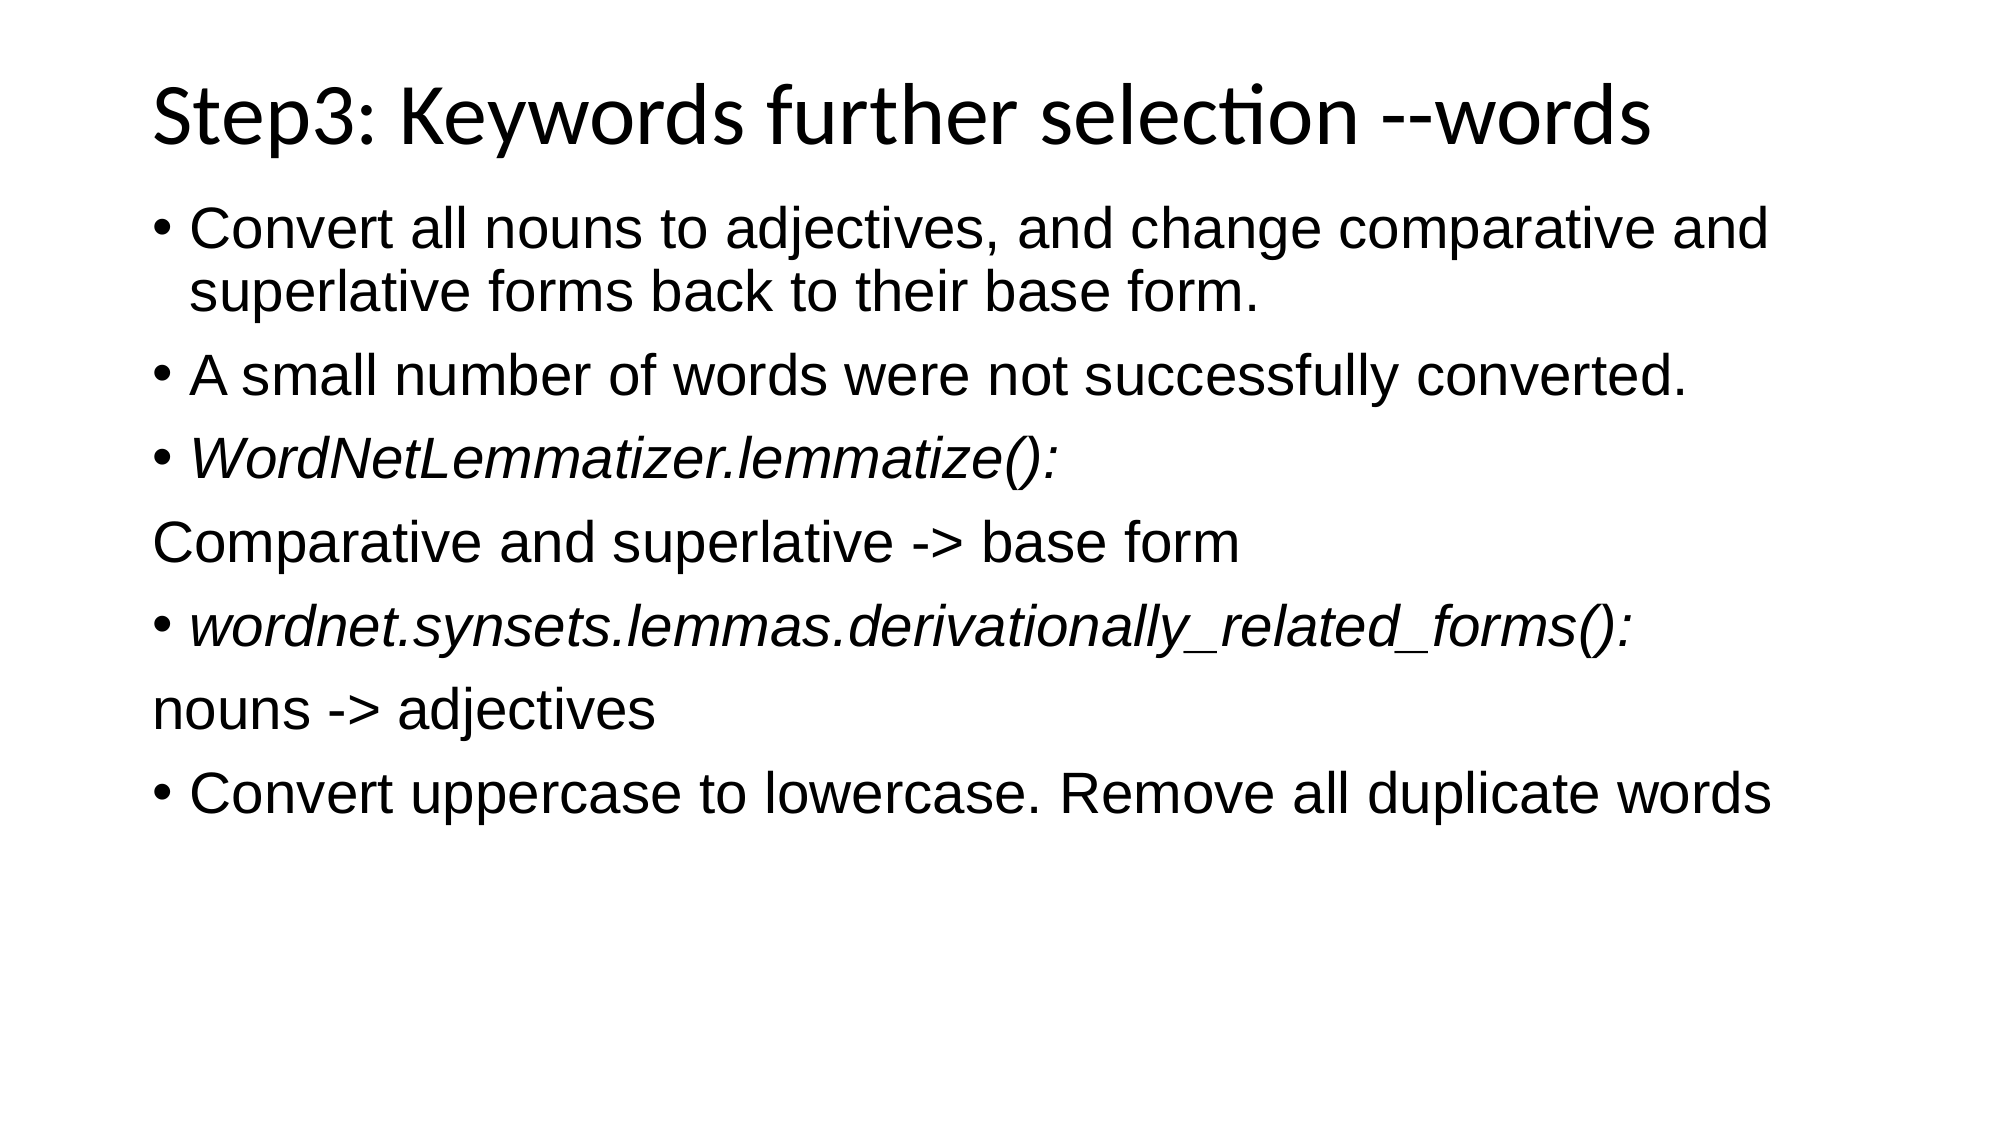

# Step3: Keywords further selection --words
Convert all nouns to adjectives, and change comparative and superlative forms back to their base form.
A small number of words were not successfully converted.
WordNetLemmatizer.lemmatize():
Comparative and superlative -> base form
wordnet.synsets.lemmas.derivationally_related_forms():
nouns -> adjectives
Convert uppercase to lowercase. Remove all duplicate words